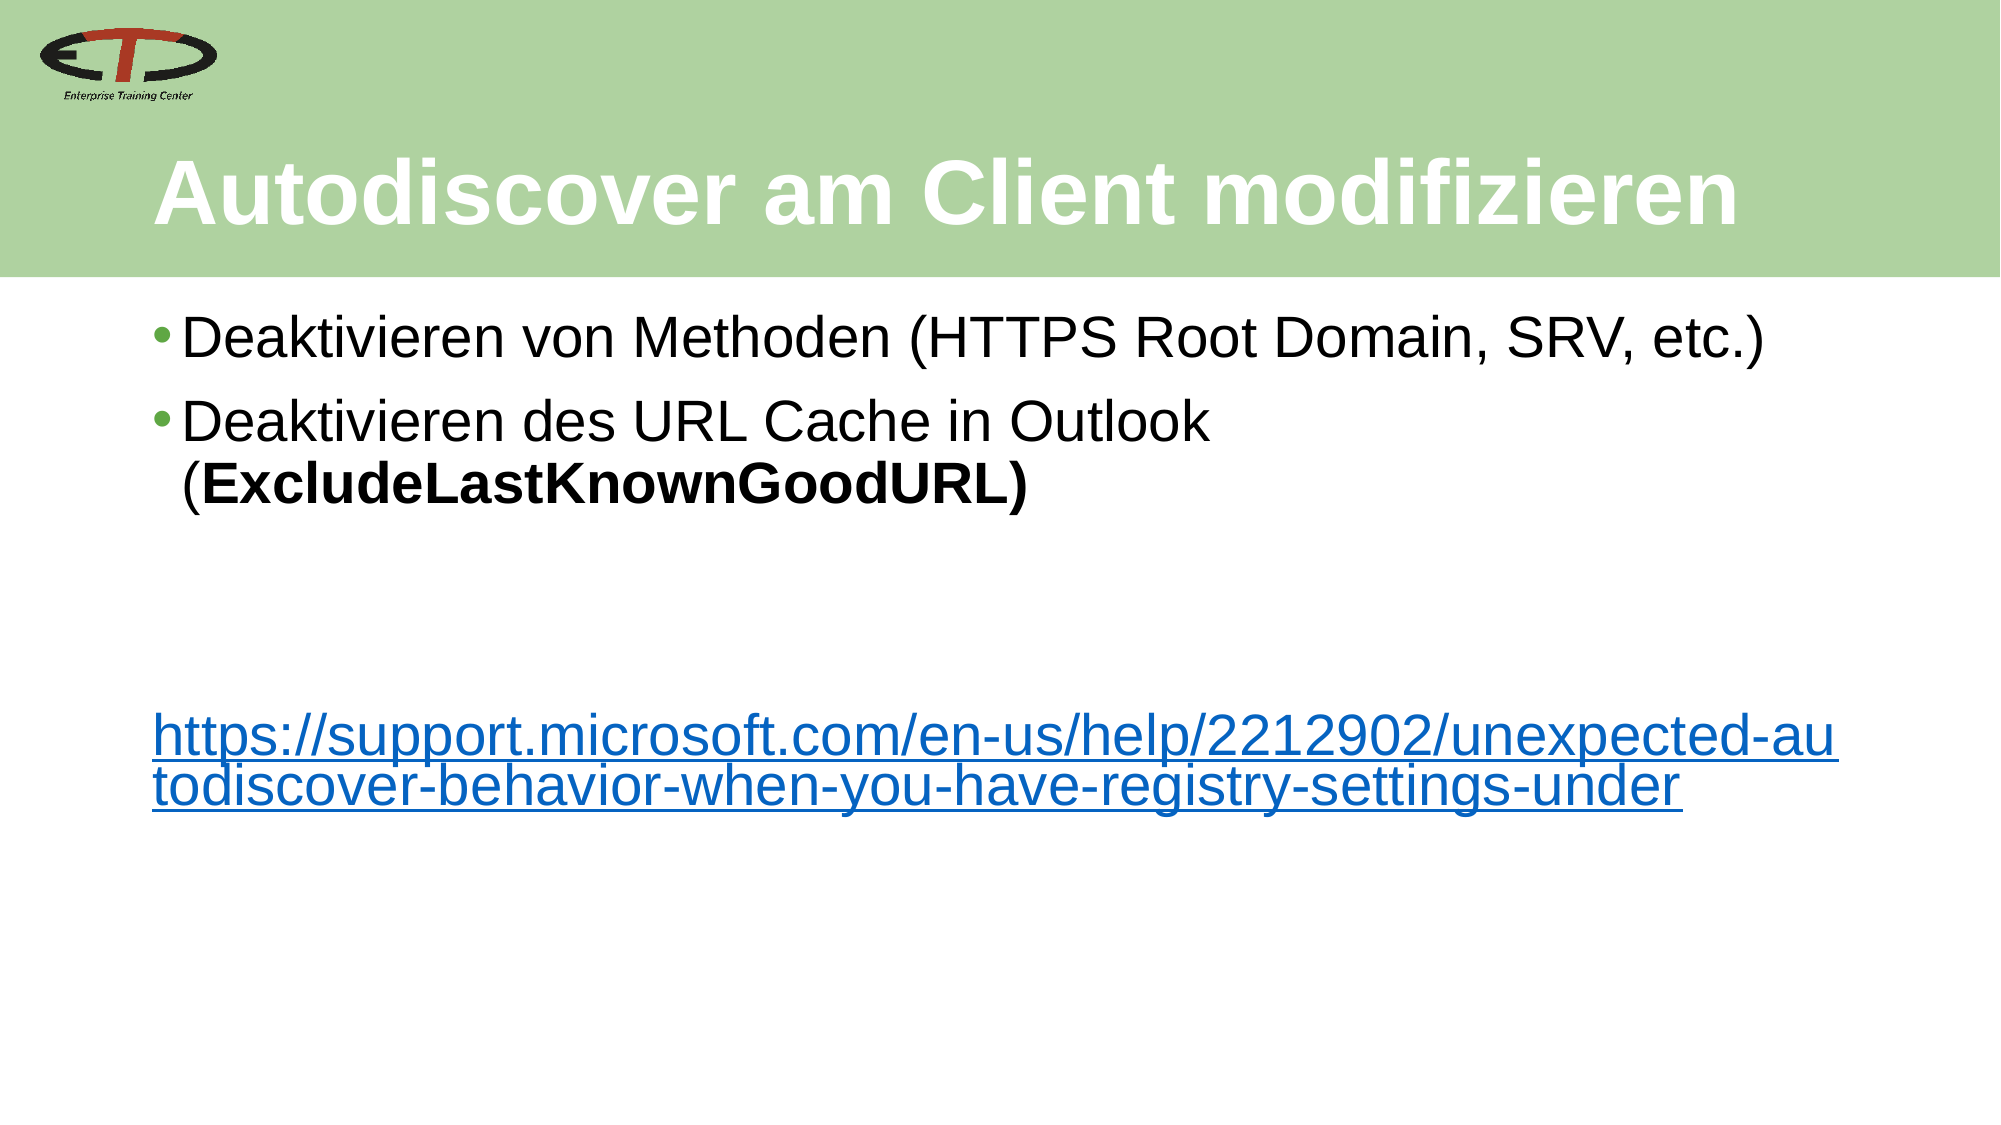

# Autodiscover am Client modifizieren
Deaktivieren von Methoden (HTTPS Root Domain, SRV, etc.)
Deaktivieren des URL Cache in Outlook (ExcludeLastKnownGoodURL)

https://support.microsoft.com/en-us/help/2212902/unexpected-autodiscover-behavior-when-you-have-registry-settings-under